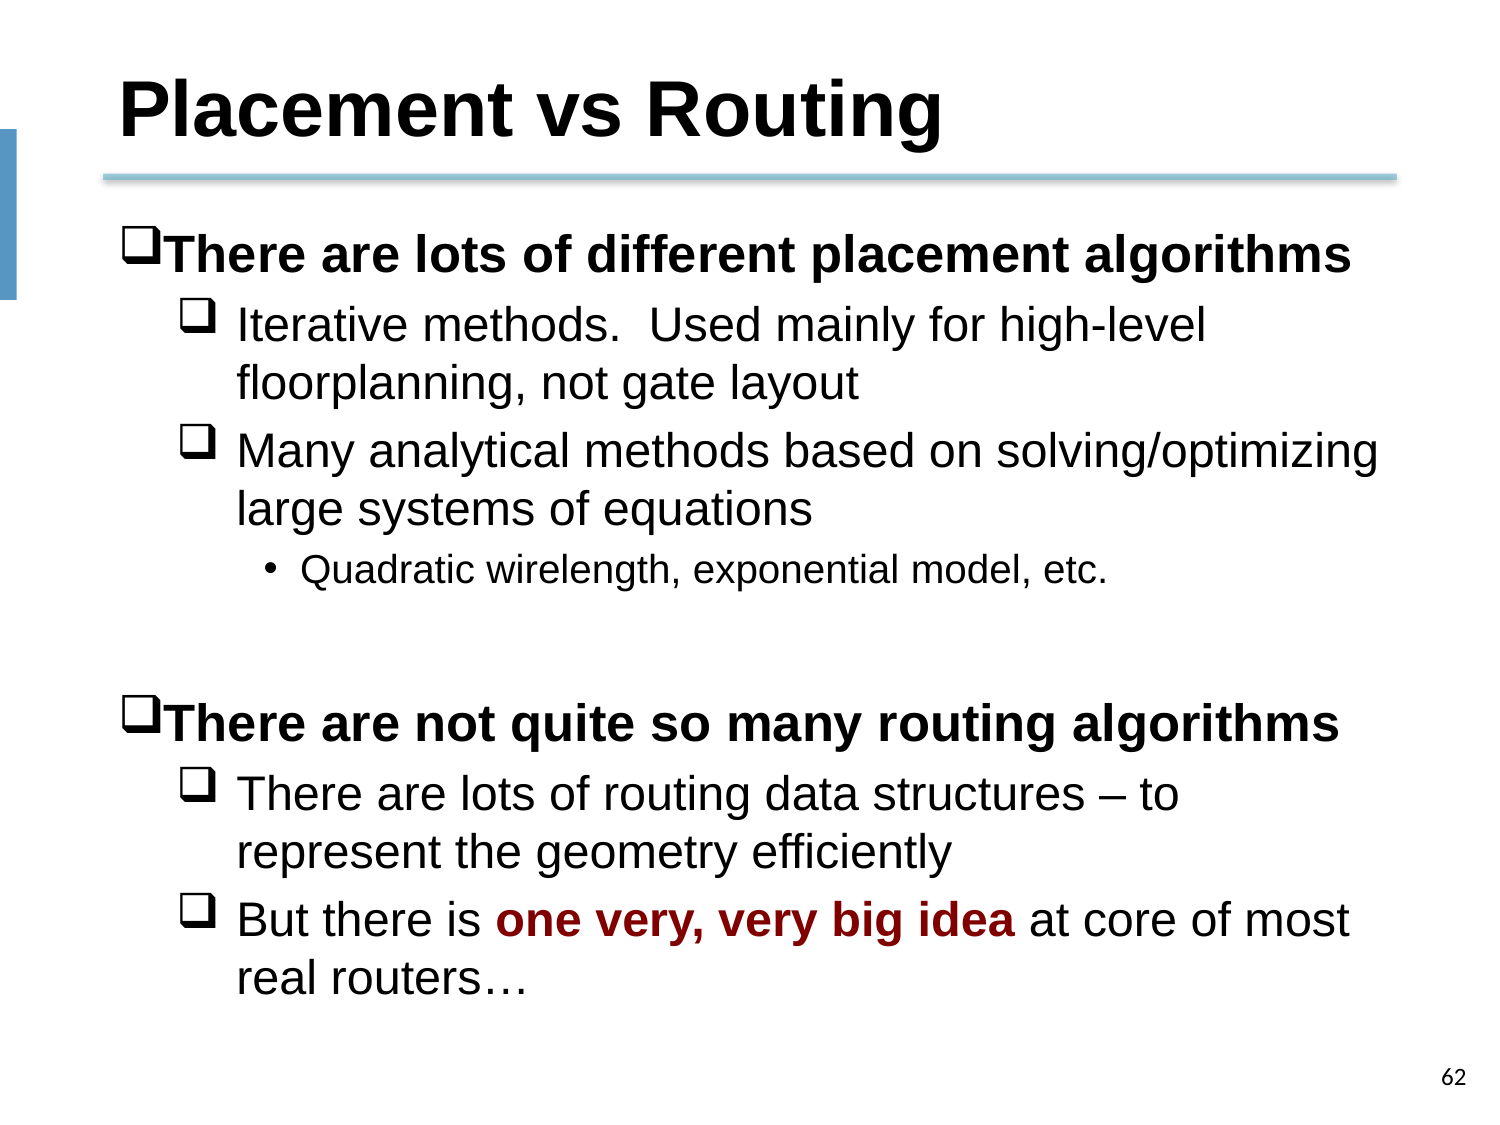

# Placement vs Routing
There are lots of different placement algorithms
Iterative methods.  Used mainly for high-level floorplanning, not gate layout
Many analytical methods based on solving/optimizing large systems of equations
Quadratic wirelength, exponential model, etc.

There are not quite so many routing algorithms
There are lots of routing data structures – to represent the geometry efficiently
But there is one very, very big idea at core of most real routers…

62